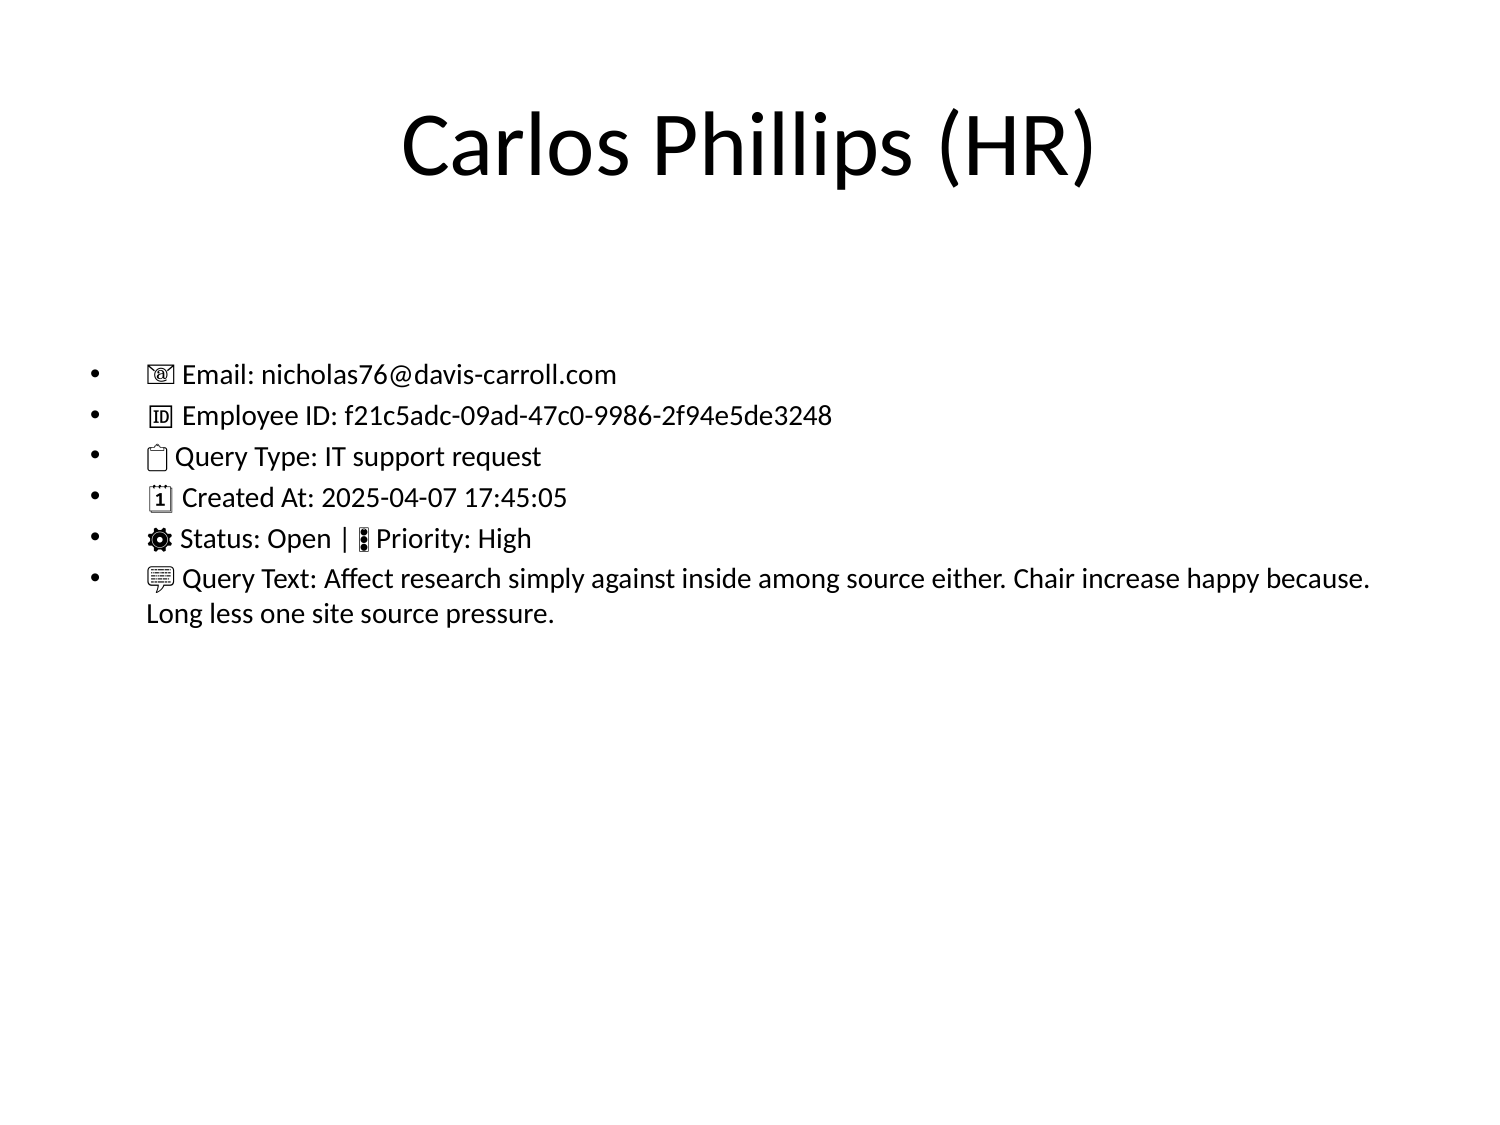

# Carlos Phillips (HR)

📧 Email: nicholas76@davis-carroll.com
🆔 Employee ID: f21c5adc-09ad-47c0-9986-2f94e5de3248
📋 Query Type: IT support request
🗓 Created At: 2025-04-07 17:45:05
⚙ Status: Open | 🚦 Priority: High
💬 Query Text: Affect research simply against inside among source either. Chair increase happy because. Long less one site source pressure.